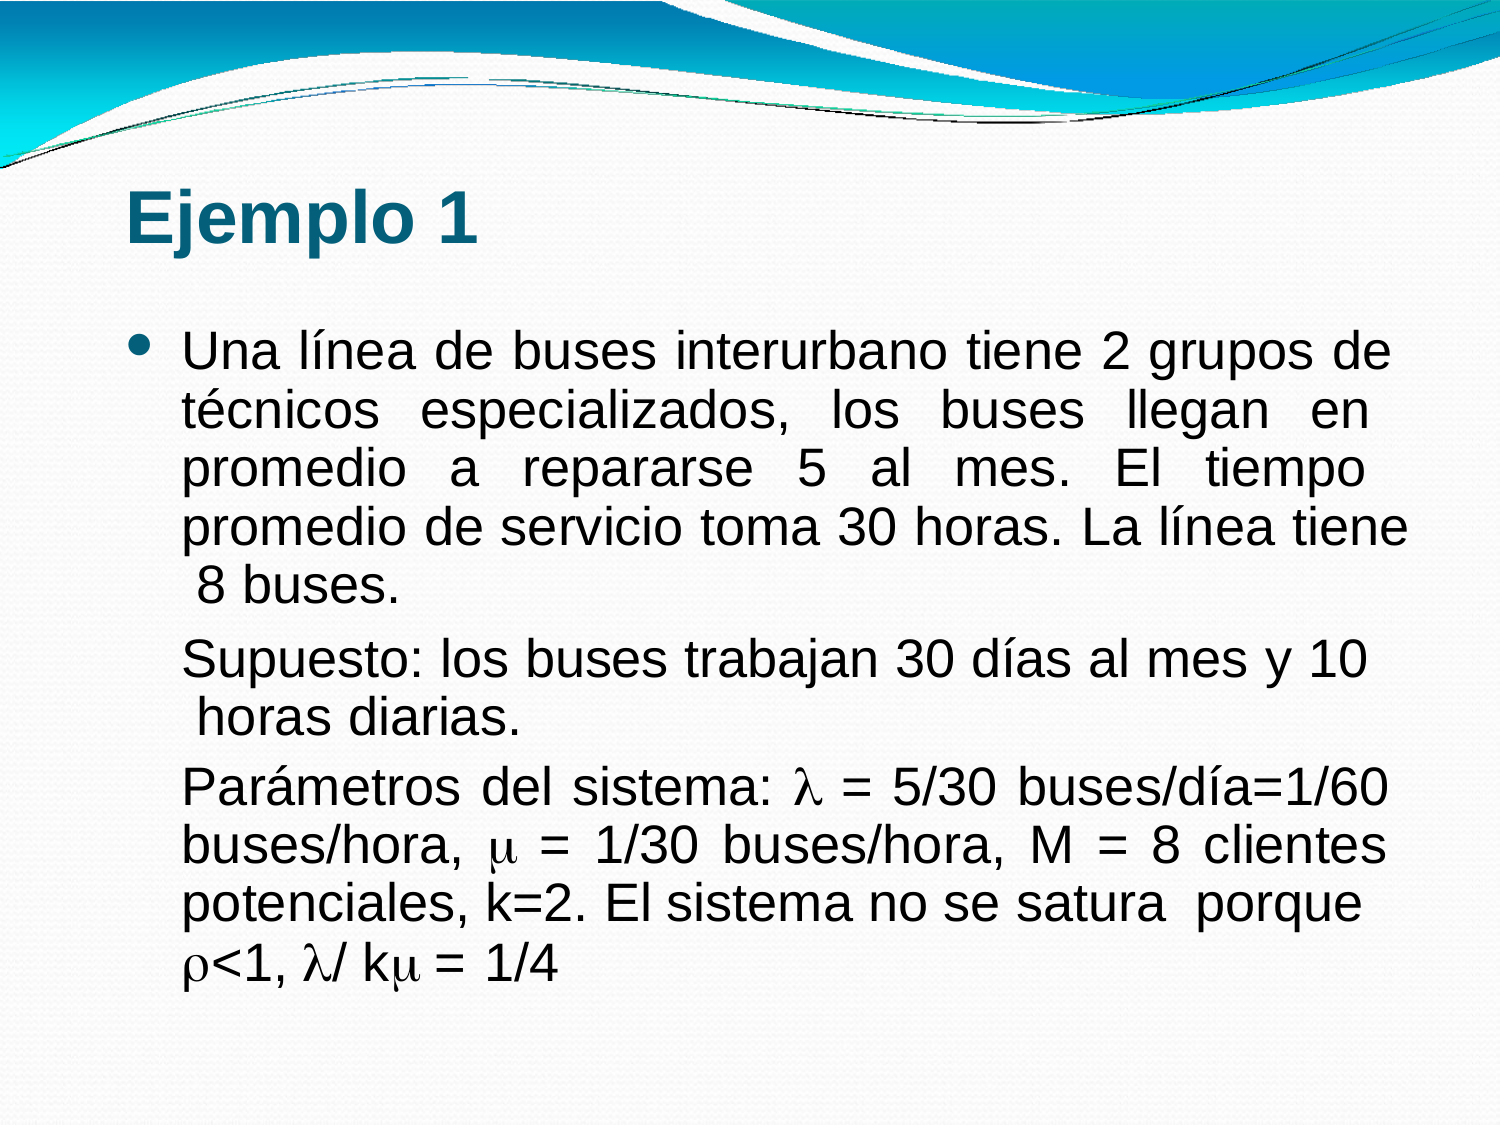

# Ejemplo 1
Una línea de buses interurbano tiene 2 grupos de  técnicos especializados, los buses llegan en  promedio a repararse 5 al mes. El tiempo  promedio de servicio toma 30 horas. La línea tiene  8 buses.
Supuesto: los buses trabajan 30 días al mes y 10  horas diarias.
Parámetros del sistema: λ = 5/30 buses/día=1/60  buses/hora, μ = 1/30 buses/hora, M = 8 clientes  potenciales, k=2. El sistema no se satura porque
ρ<1, λ/ kμ = 1/4